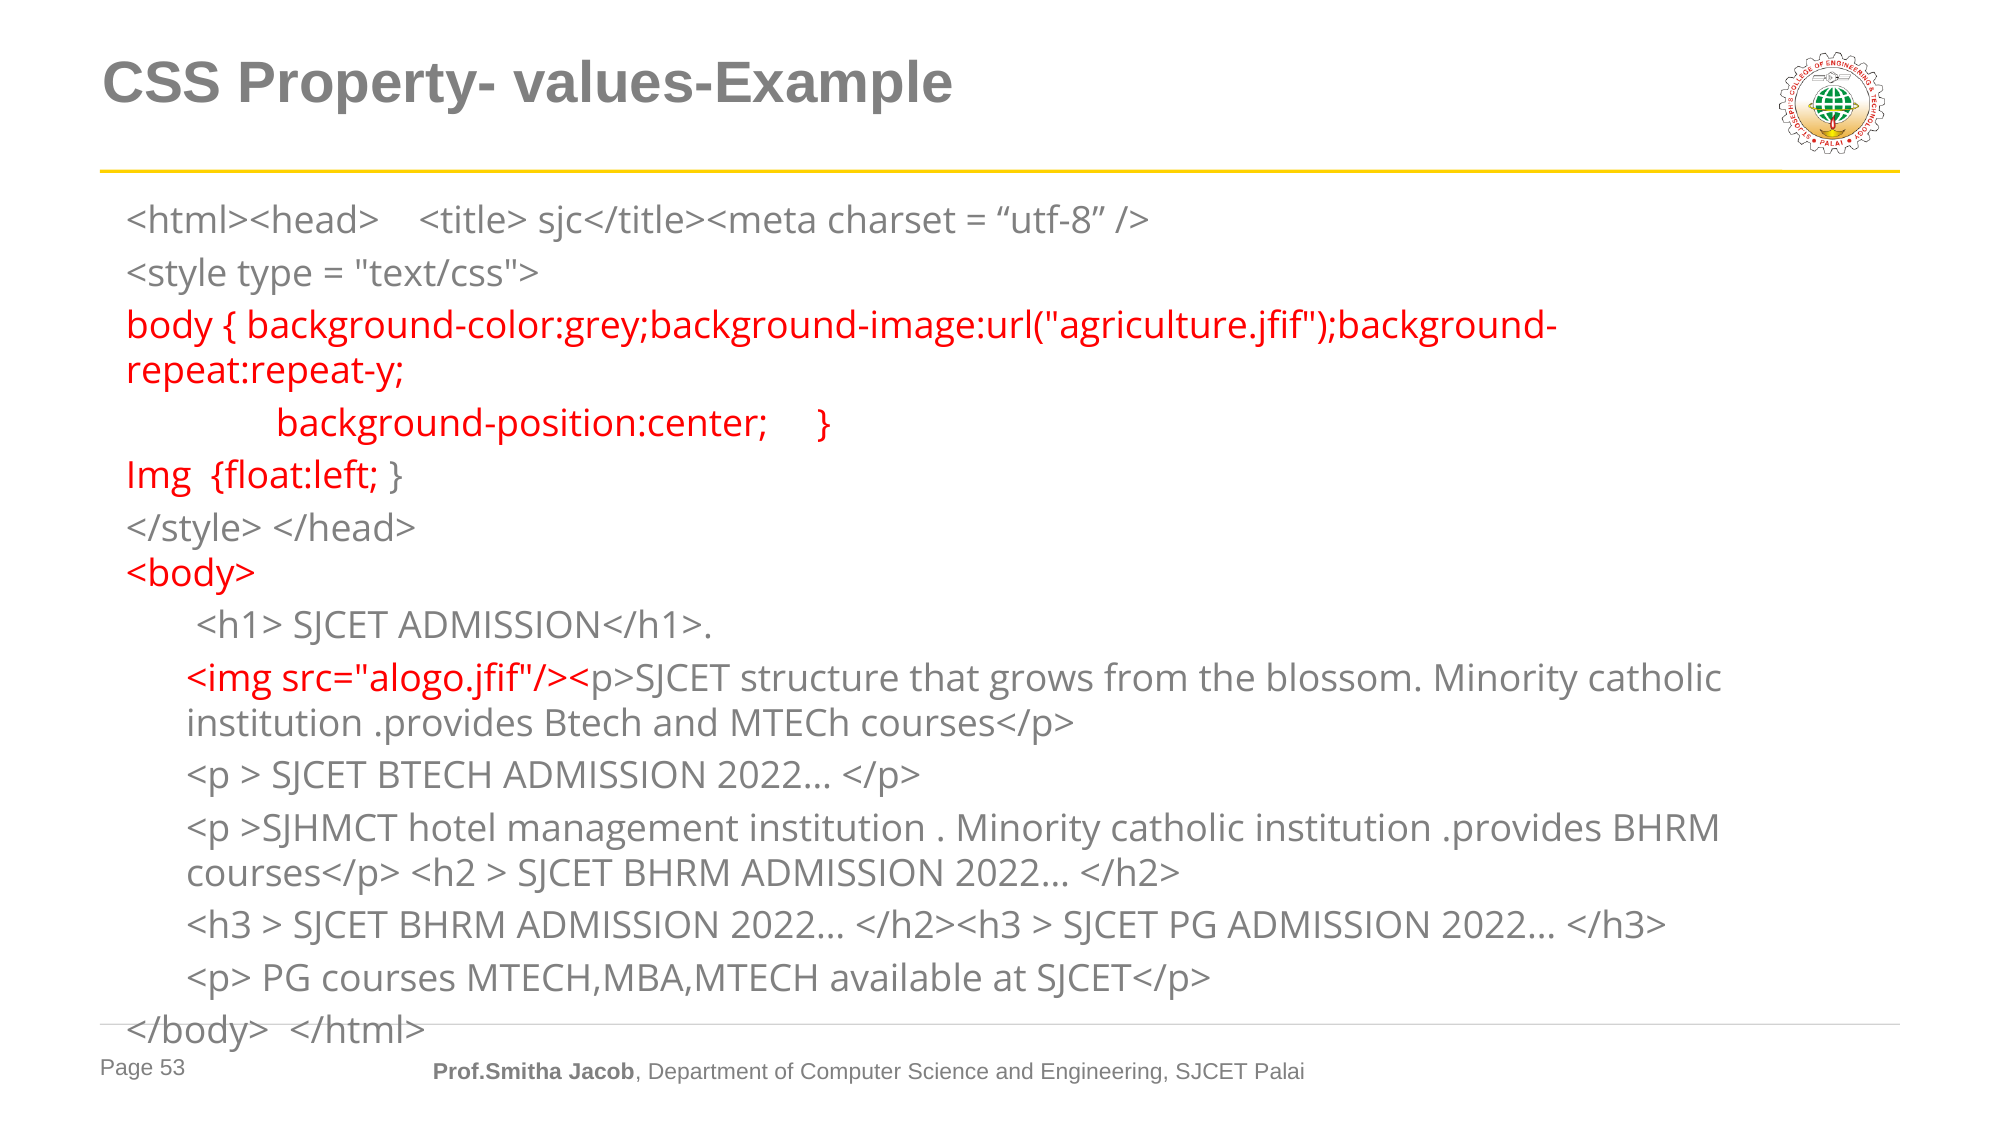

# CSS Property- values-Example
<html><head>    <title> sjc</title><meta charset = “utf-8” />
<style type = "text/css">
body { background-color:grey;background-image:url("agriculture.jfif");background-repeat:repeat-y;
	background-position:center;     }
Img  {float:left; }
</style> </head>
<body>
 <h1> SJCET ADMISSION</h1>.
<img src="alogo.jfif"/><p>SJCET structure that grows from the blossom. Minority catholic institution .provides Btech and MTECh courses</p>
<p > SJCET BTECH ADMISSION 2022… </p>
<p >SJHMCT hotel management institution . Minority catholic institution .provides BHRM courses</p> <h2 > SJCET BHRM ADMISSION 2022… </h2>
<h3 > SJCET BHRM ADMISSION 2022… </h2><h3 > SJCET PG ADMISSION 2022… </h3>
<p> PG courses MTECH,MBA,MTECH available at SJCET</p>
</body>  </html>